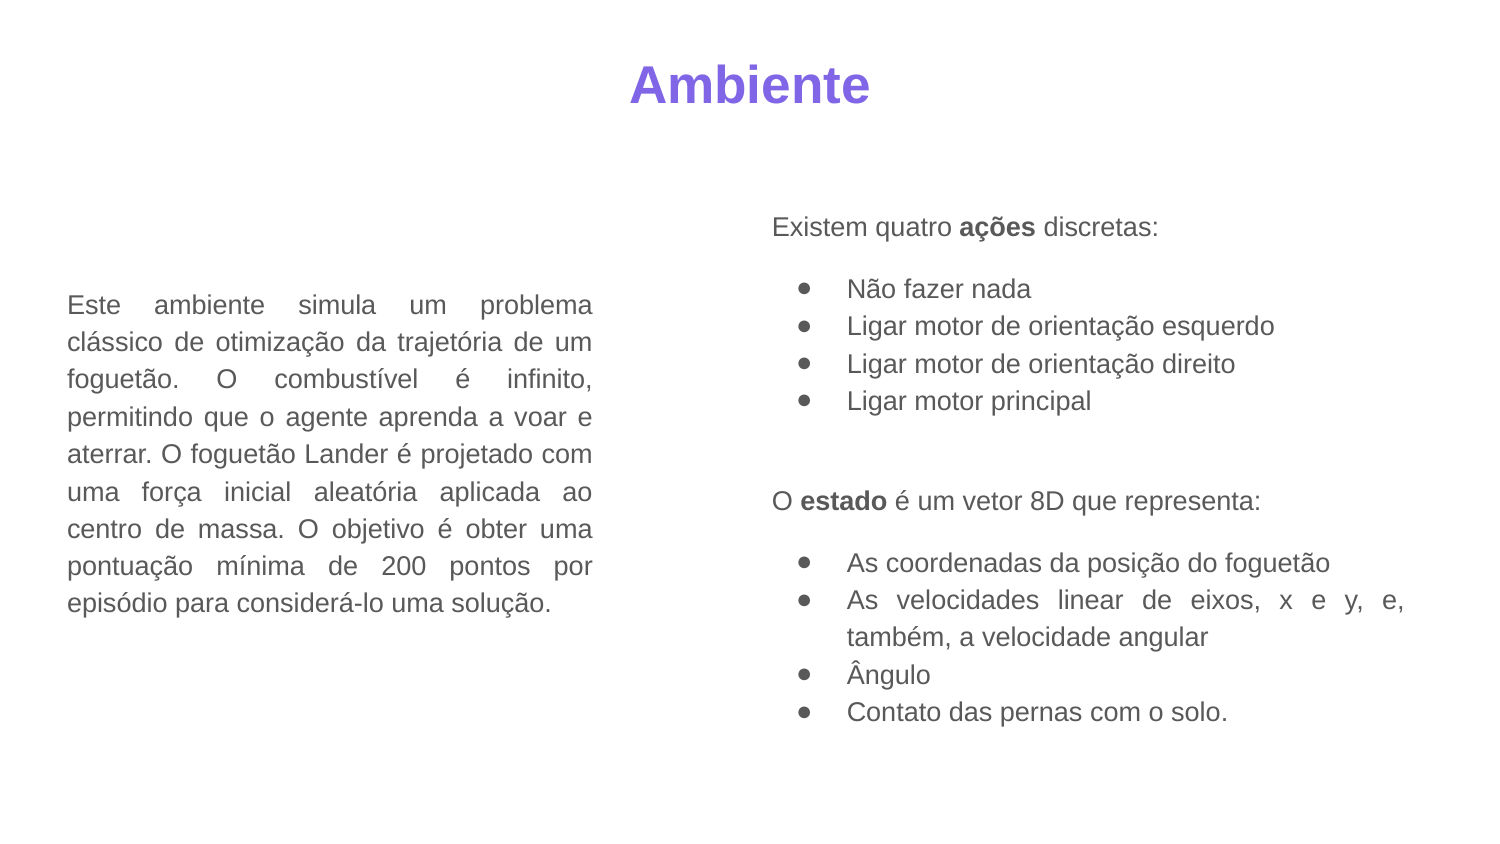

# Ambiente
Existem quatro ações discretas:
Não fazer nada
Ligar motor de orientação esquerdo
Ligar motor de orientação direito
Ligar motor principal
O estado é um vetor 8D que representa:
As coordenadas da posição do foguetão
As velocidades linear de eixos, x e y, e, também, a velocidade angular
Ângulo
Contato das pernas com o solo.
Este ambiente simula um problema clássico de otimização da trajetória de um foguetão. O combustível é infinito, permitindo que o agente aprenda a voar e aterrar. O foguetão Lander é projetado com uma força inicial aleatória aplicada ao centro de massa. O objetivo é obter uma pontuação mínima de 200 pontos por episódio para considerá-lo uma solução.